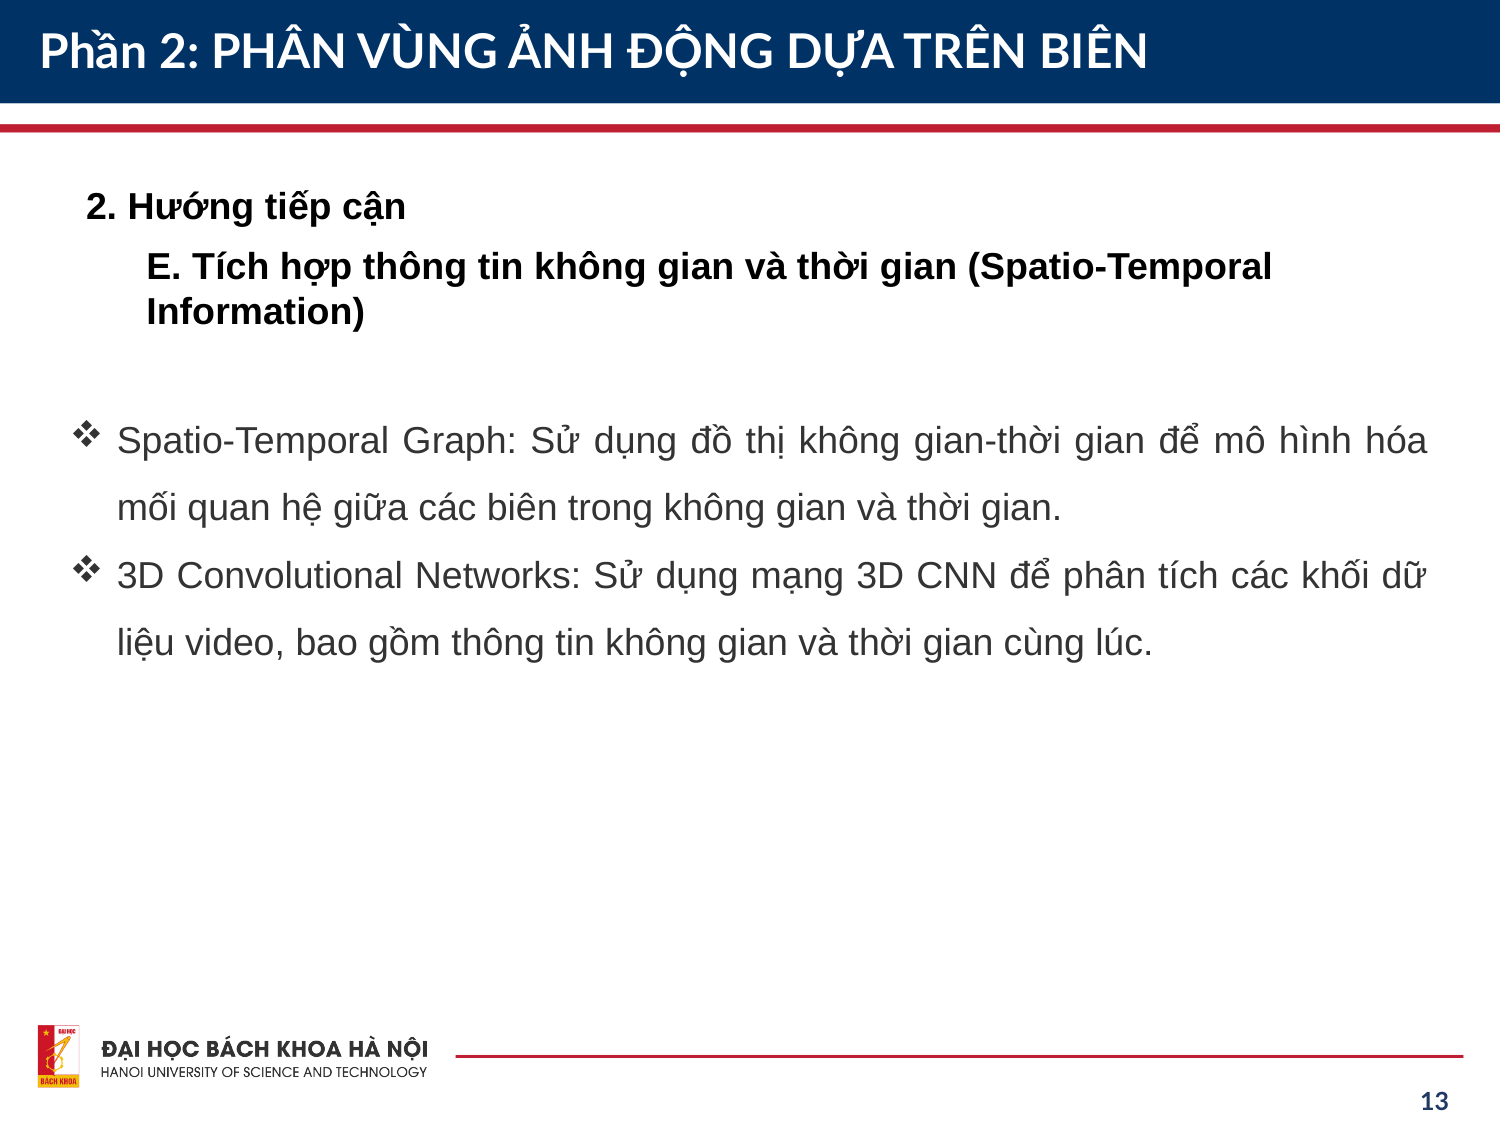

Phần 2: PHÂN VÙNG ẢNH ĐỘNG DỰA TRÊN BIÊN
2. Hướng tiếp cận
E. Tích hợp thông tin không gian và thời gian (Spatio-Temporal Information)

Spatio-Temporal Graph: Sử dụng đồ thị không gian-thời gian để mô hình hóa mối quan hệ giữa các biên trong không gian và thời gian.
3D Convolutional Networks: Sử dụng mạng 3D CNN để phân tích các khối dữ liệu video, bao gồm thông tin không gian và thời gian cùng lúc.

13